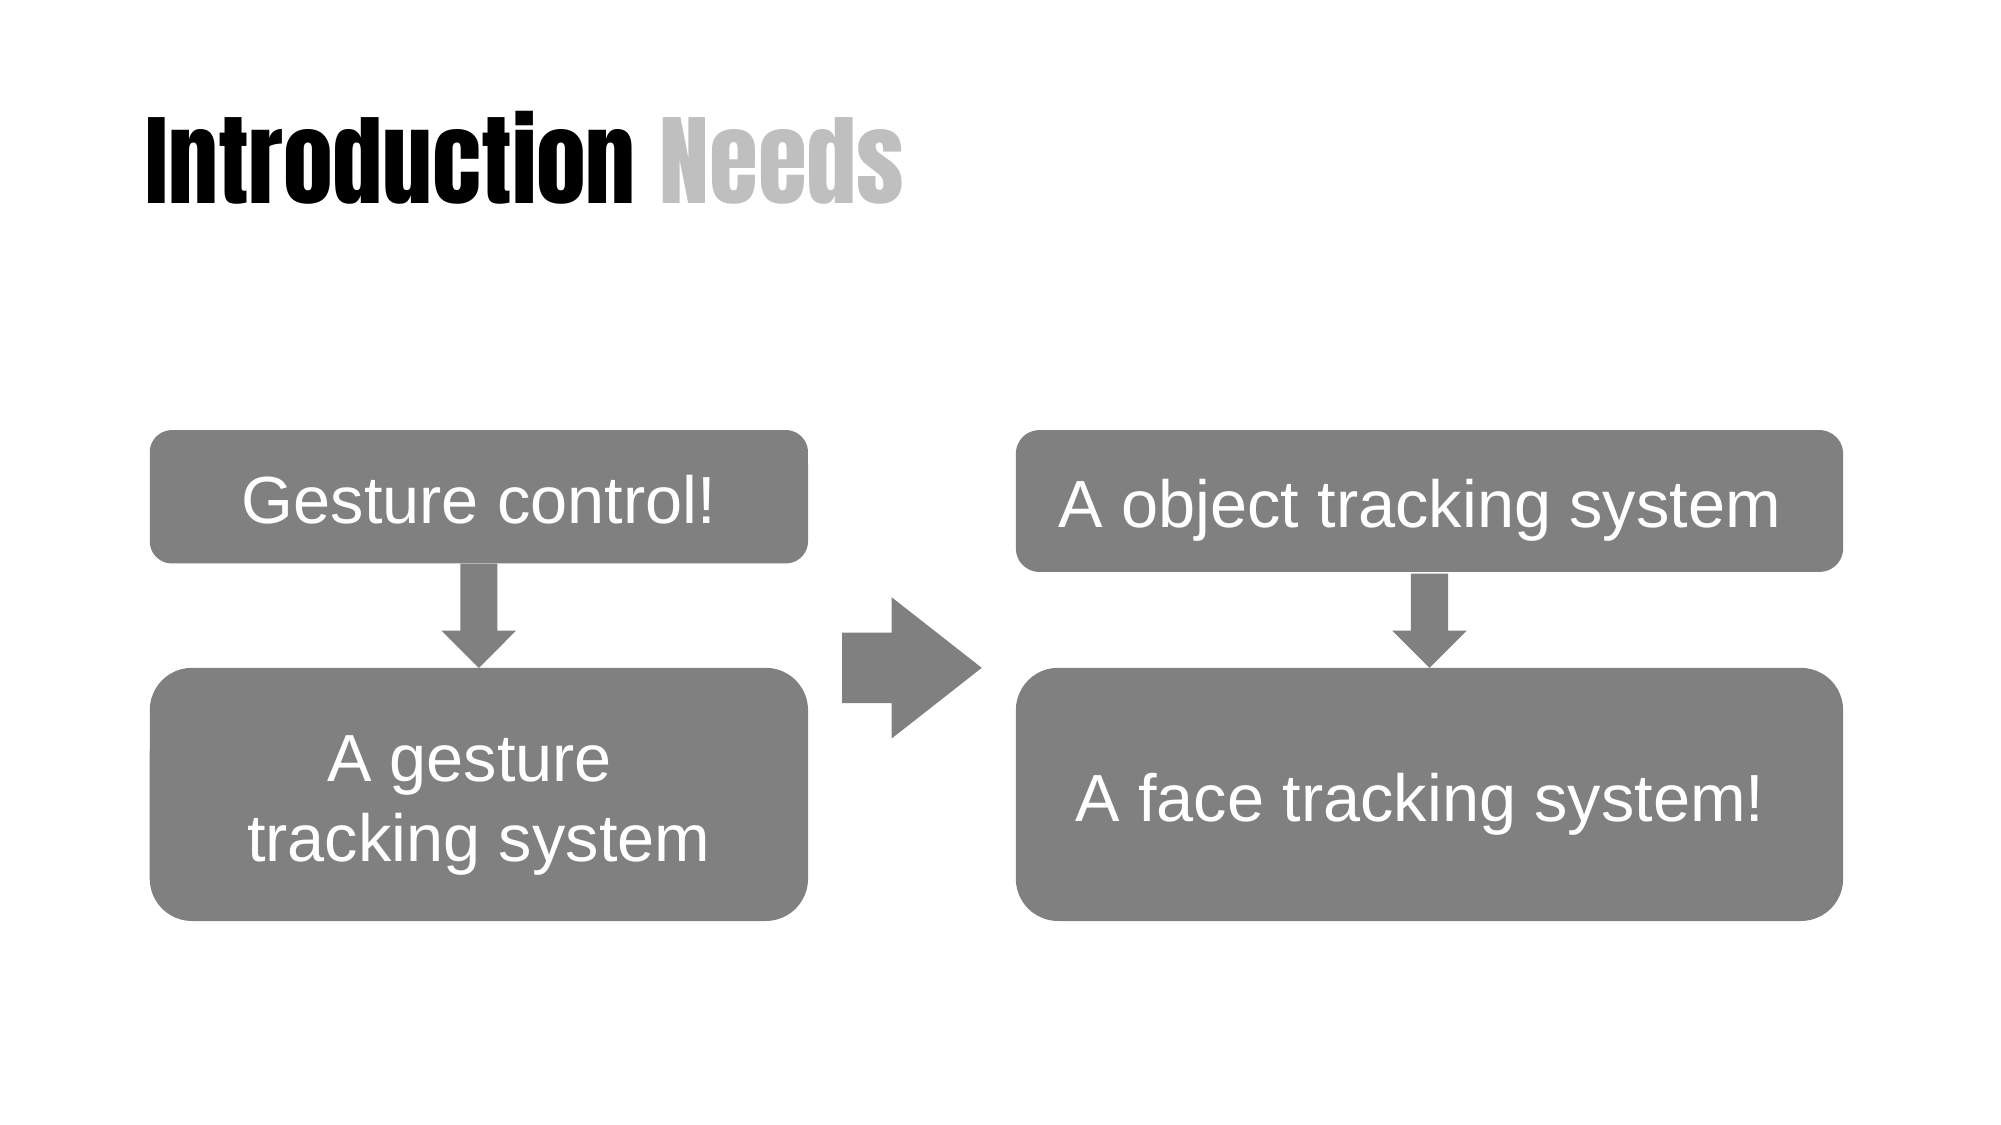

Introduction Needs
Gesture control!
A object tracking system

A gesture
tracking system
A face tracking system!